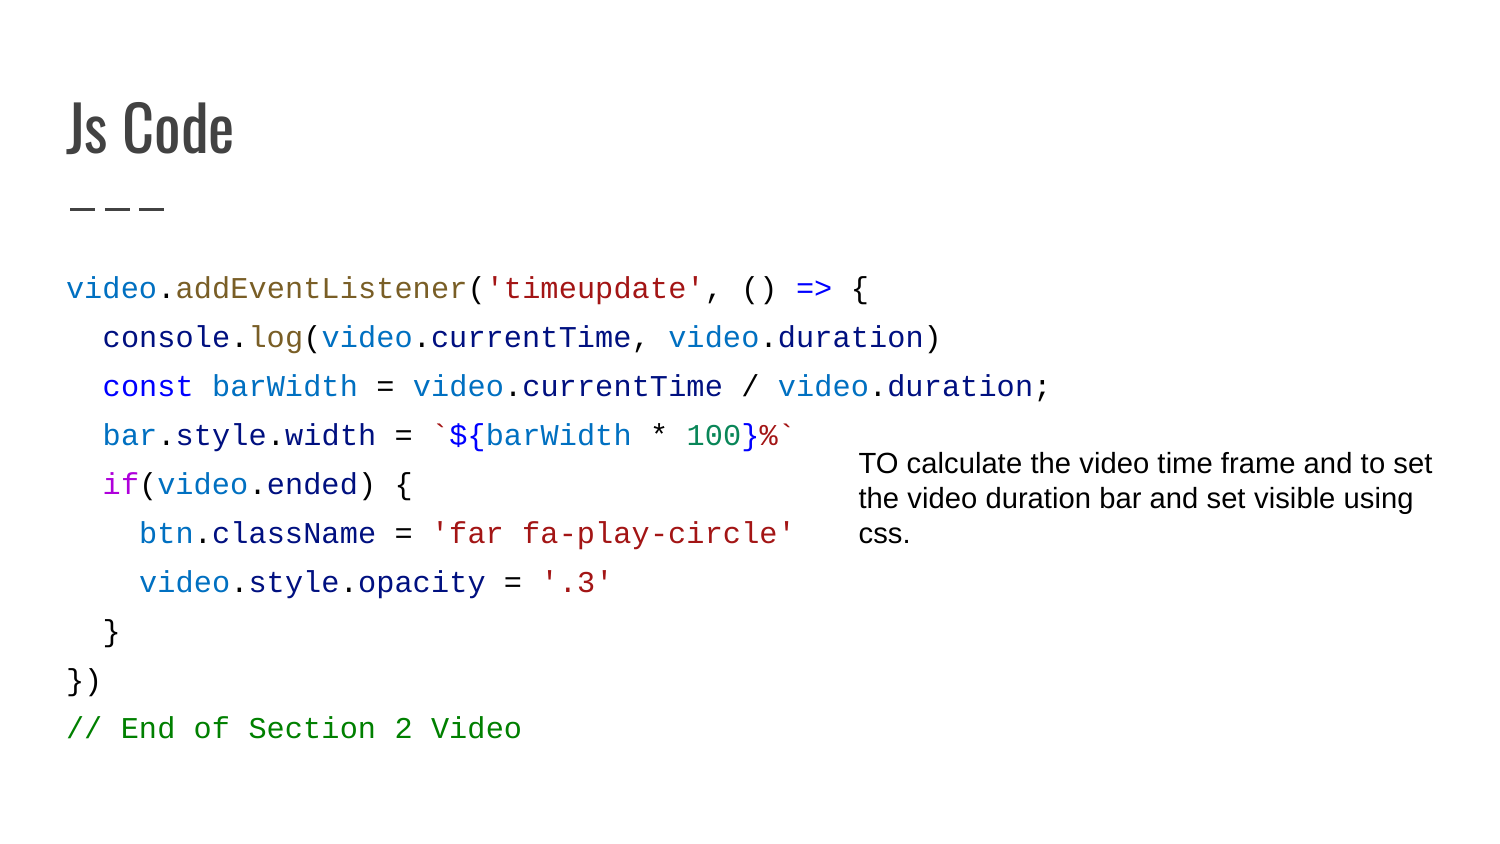

# Js Code
video.addEventListener('timeupdate', () => {
  console.log(video.currentTime, video.duration)
  const barWidth = video.currentTime / video.duration;
  bar.style.width = `${barWidth * 100}%`
  if(video.ended) {
    btn.className = 'far fa-play-circle'
    video.style.opacity = '.3'
  }
})
// End of Section 2 Video
TO calculate the video time frame and to set the video duration bar and set visible using css.